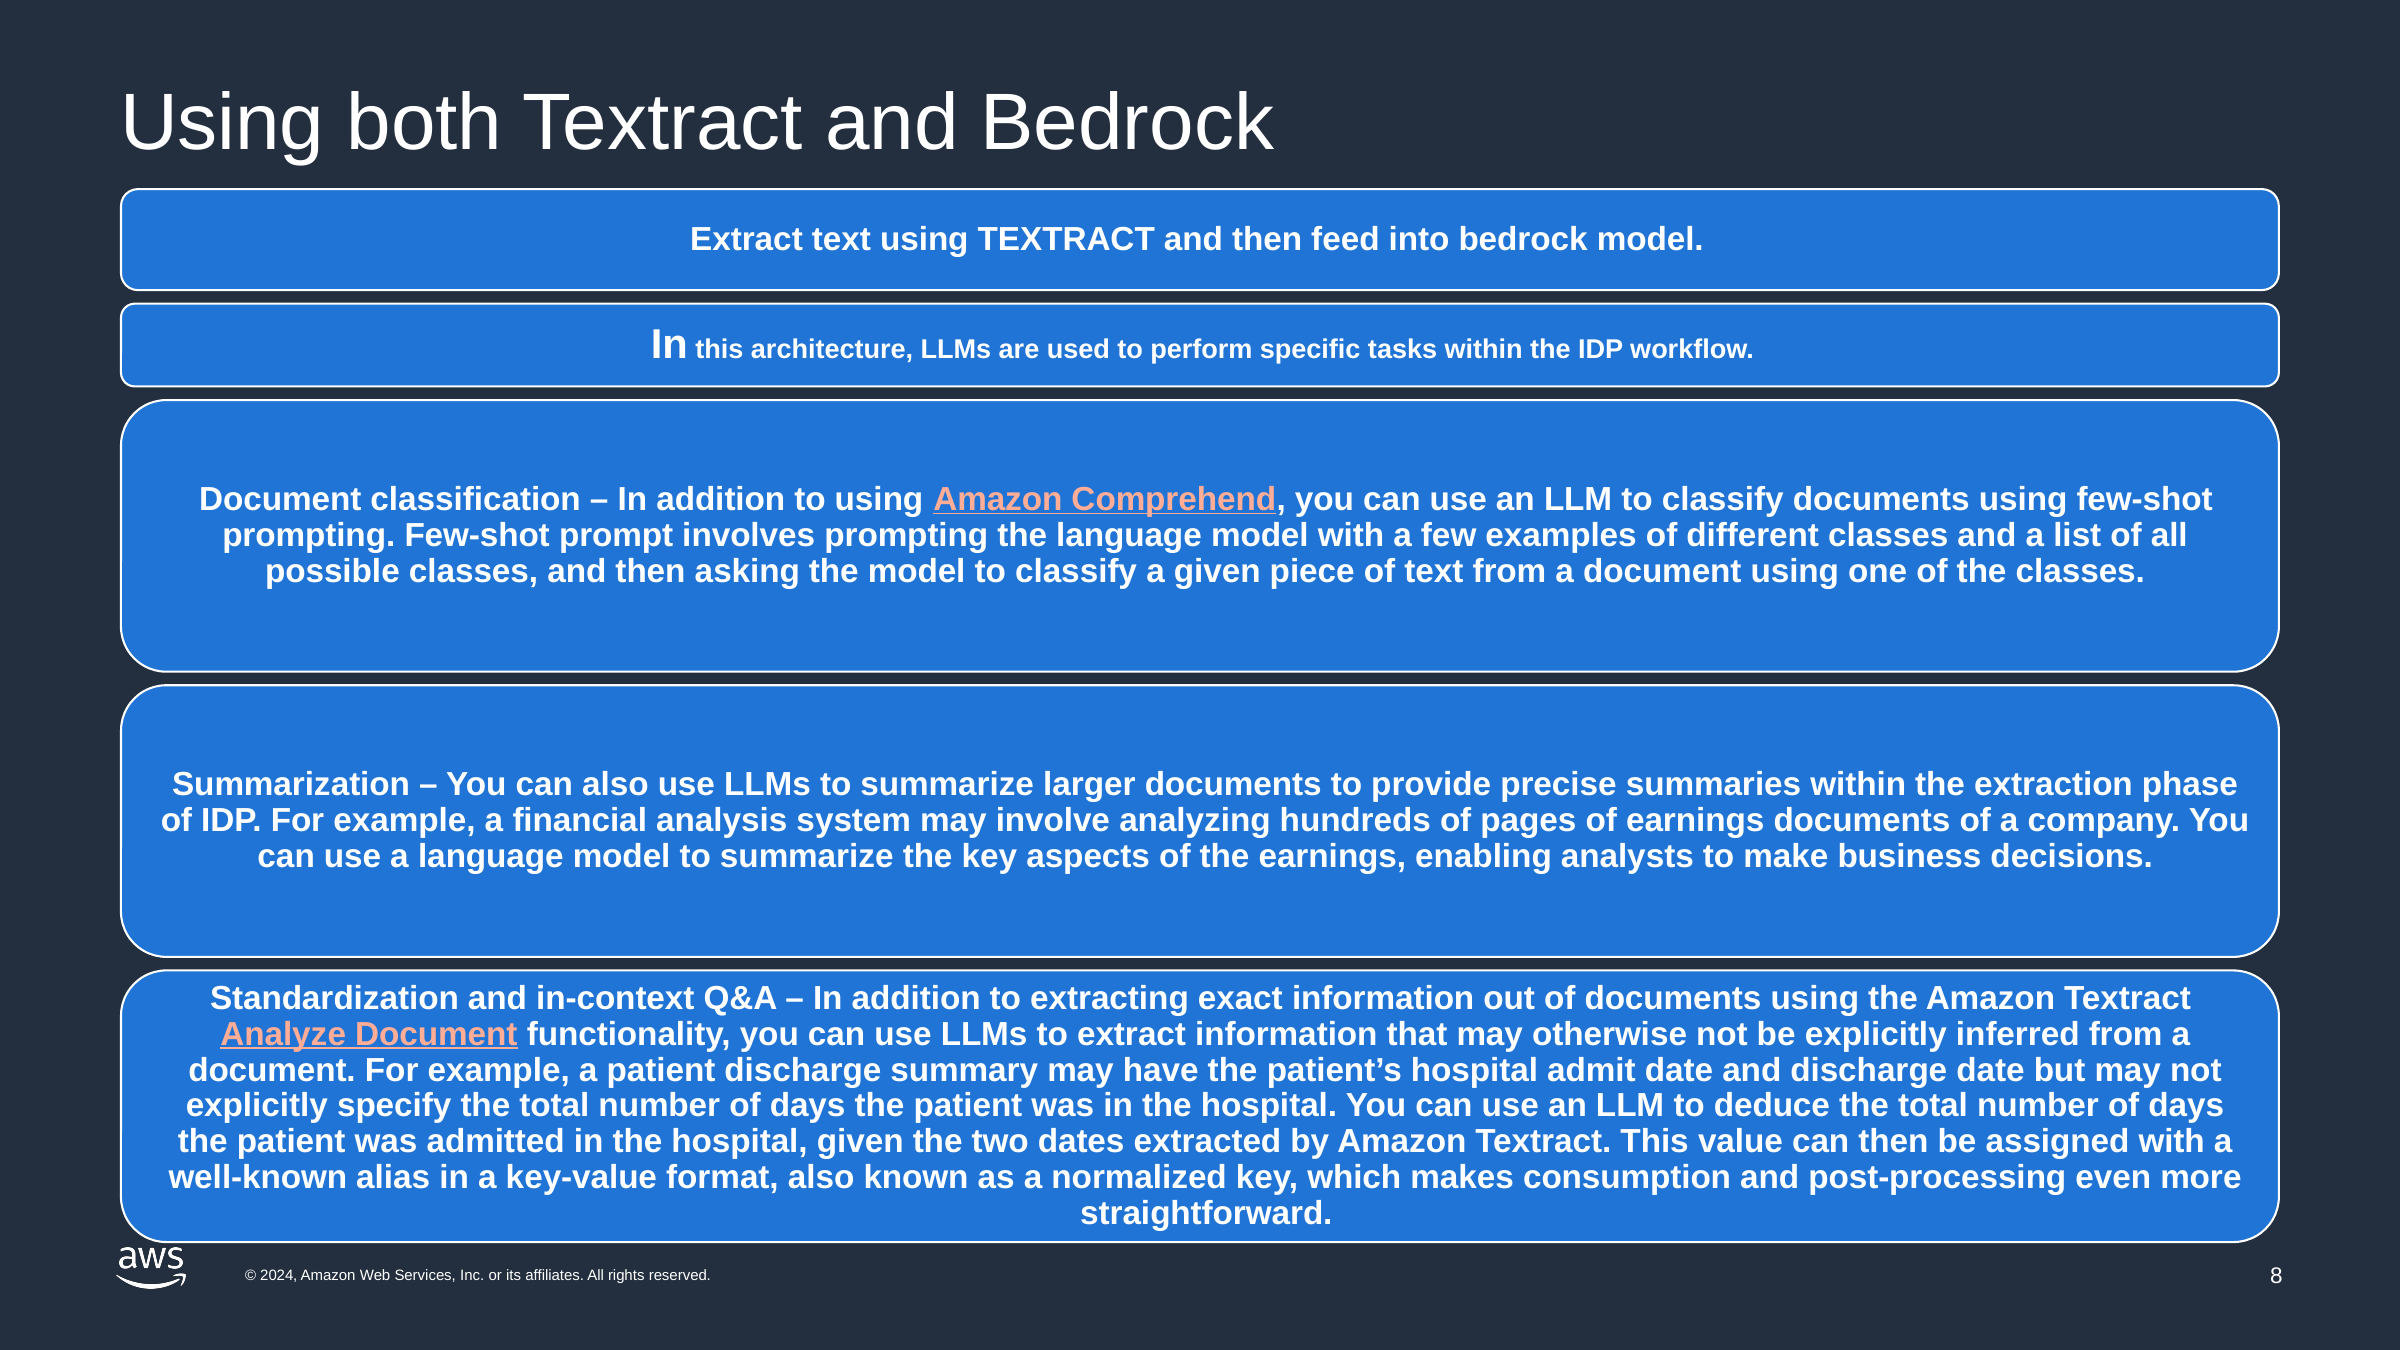

# Using both Textract and Bedrock
Extract text using TEXTRACT and then feed into bedrock model.
In this architecture, LLMs are used to perform specific tasks within the IDP workflow.
Document classification – In addition to using Amazon Comprehend, you can use an LLM to classify documents using few-shot prompting. Few-shot prompt involves prompting the language model with a few examples of different classes and a list of all possible classes, and then asking the model to classify a given piece of text from a document using one of the classes.
Summarization – You can also use LLMs to summarize larger documents to provide precise summaries within the extraction phase of IDP. For example, a financial analysis system may involve analyzing hundreds of pages of earnings documents of a company. You can use a language model to summarize the key aspects of the earnings, enabling analysts to make business decisions.
Standardization and in-context Q&A – In addition to extracting exact information out of documents using the Amazon Textract Analyze Document functionality, you can use LLMs to extract information that may otherwise not be explicitly inferred from a document. For example, a patient discharge summary may have the patient’s hospital admit date and discharge date but may not explicitly specify the total number of days the patient was in the hospital. You can use an LLM to deduce the total number of days the patient was admitted in the hospital, given the two dates extracted by Amazon Textract. This value can then be assigned with a well-known alias in a key-value format, also known as a normalized key, which makes consumption and post-processing even more straightforward.
8